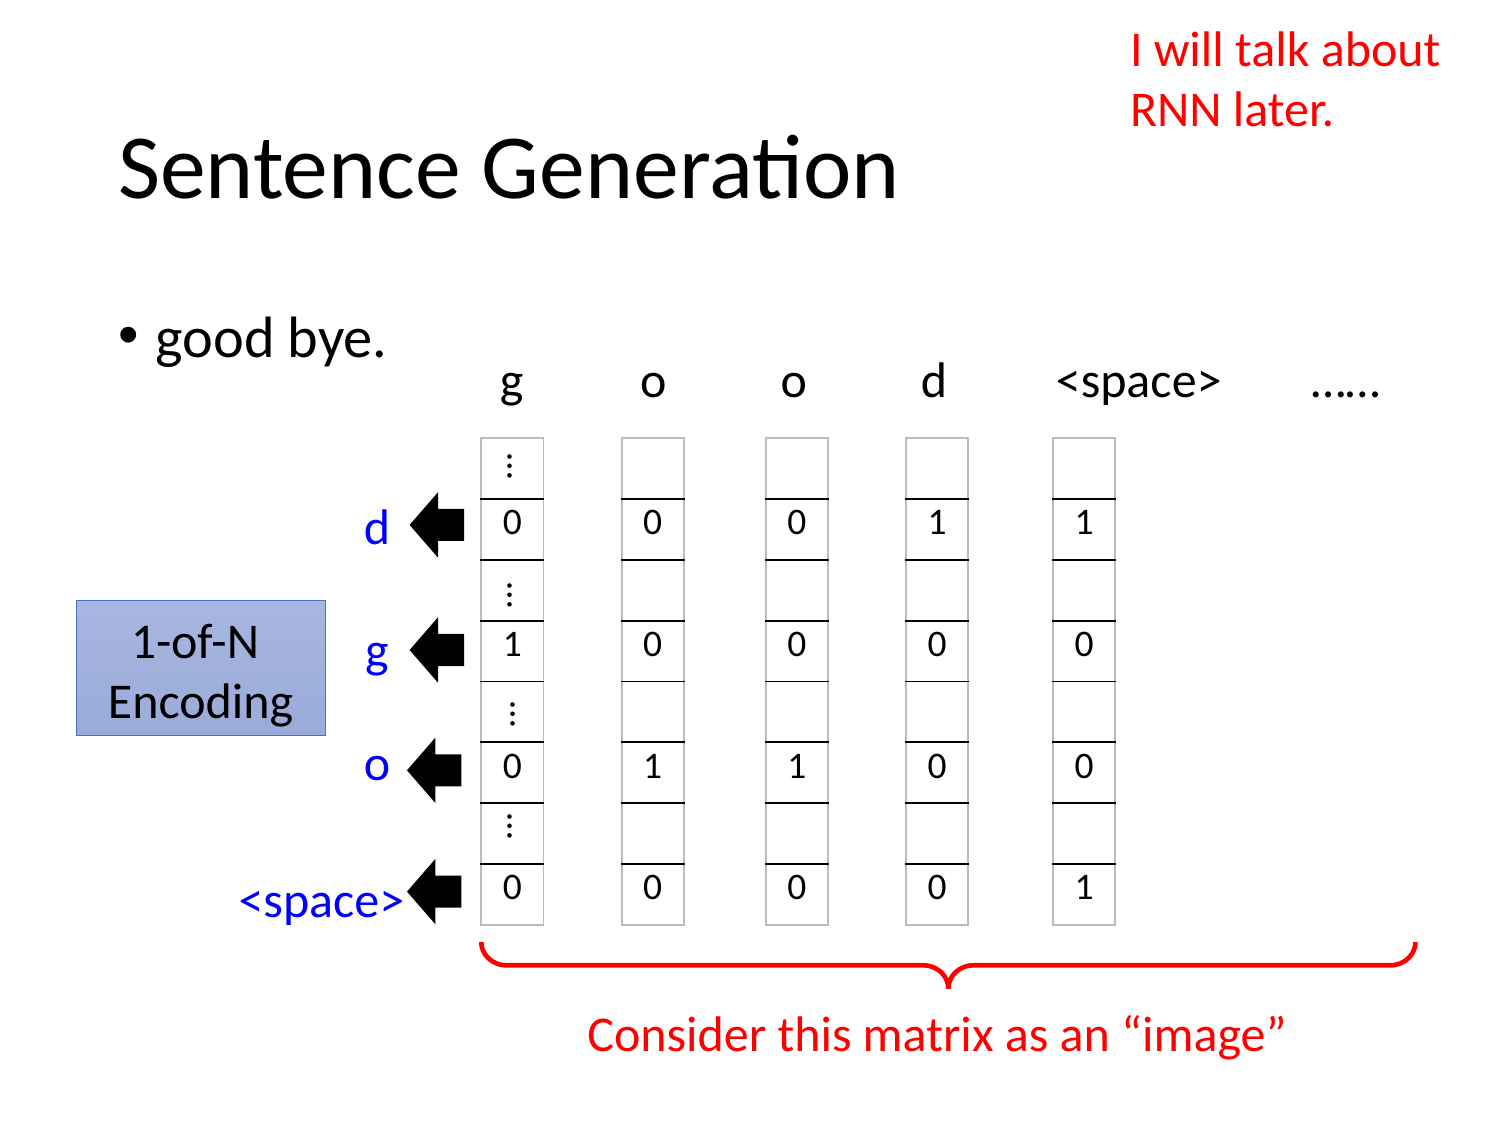

I will talk about RNN later.
# Sentence Generation
good bye.
g
o
o
d
<space>
……
…
|  |
| --- |
| 0 |
|  |
| 1 |
|  |
| 0 |
|  |
| 0 |
|  |
| --- |
| 0 |
|  |
| 0 |
|  |
| 1 |
|  |
| 0 |
|  |
| --- |
| 0 |
|  |
| 0 |
|  |
| 1 |
|  |
| 0 |
|  |
| --- |
| 1 |
|  |
| 0 |
|  |
| 0 |
|  |
| 0 |
|  |
| --- |
| 1 |
|  |
| 0 |
|  |
| 0 |
|  |
| 1 |
d

…
1-of-N
Encoding
g

…
o

…
<space>

Consider this matrix as an “image”